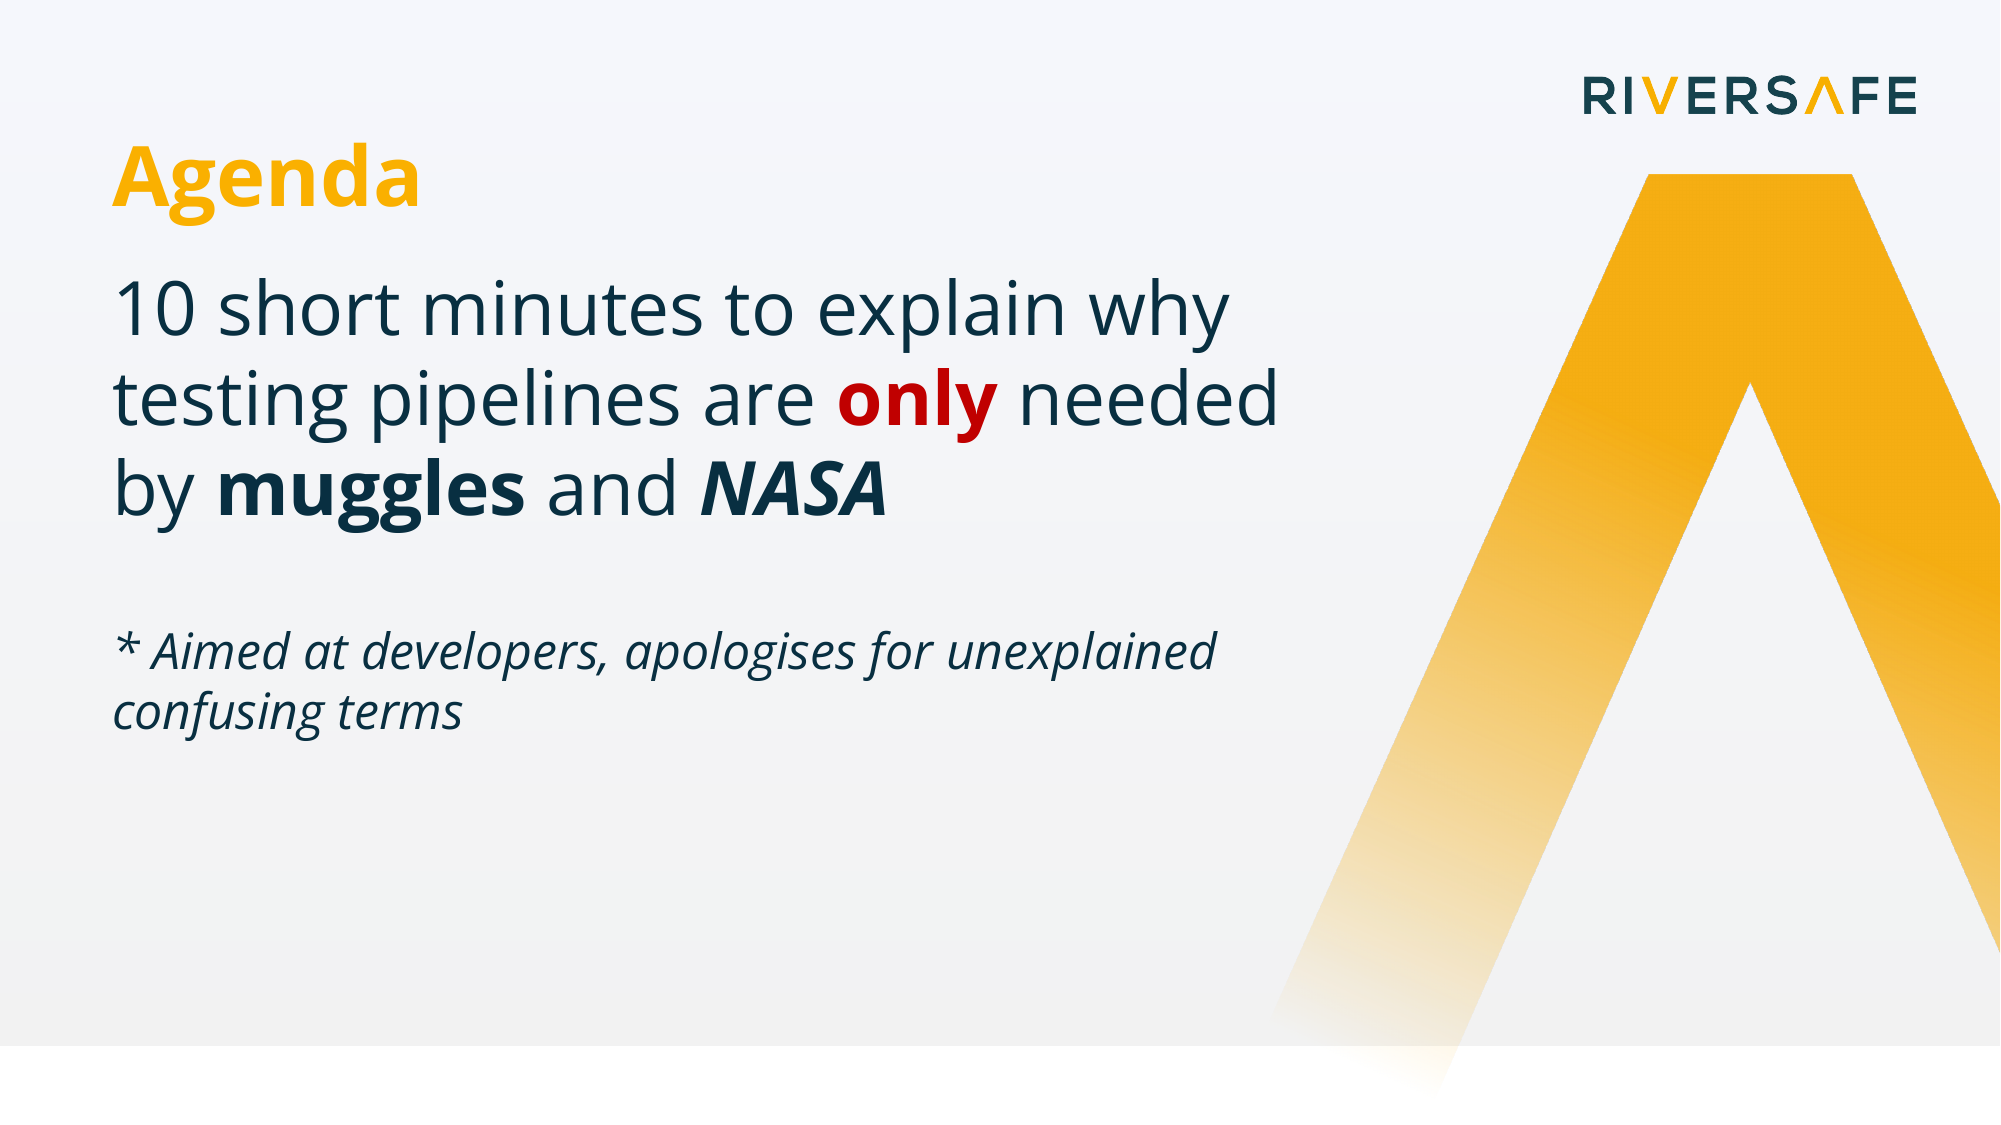

Agenda
10 short minutes to explain why testing pipelines are only needed by muggles and NASA

* Aimed at developers, apologises for unexplained confusing terms